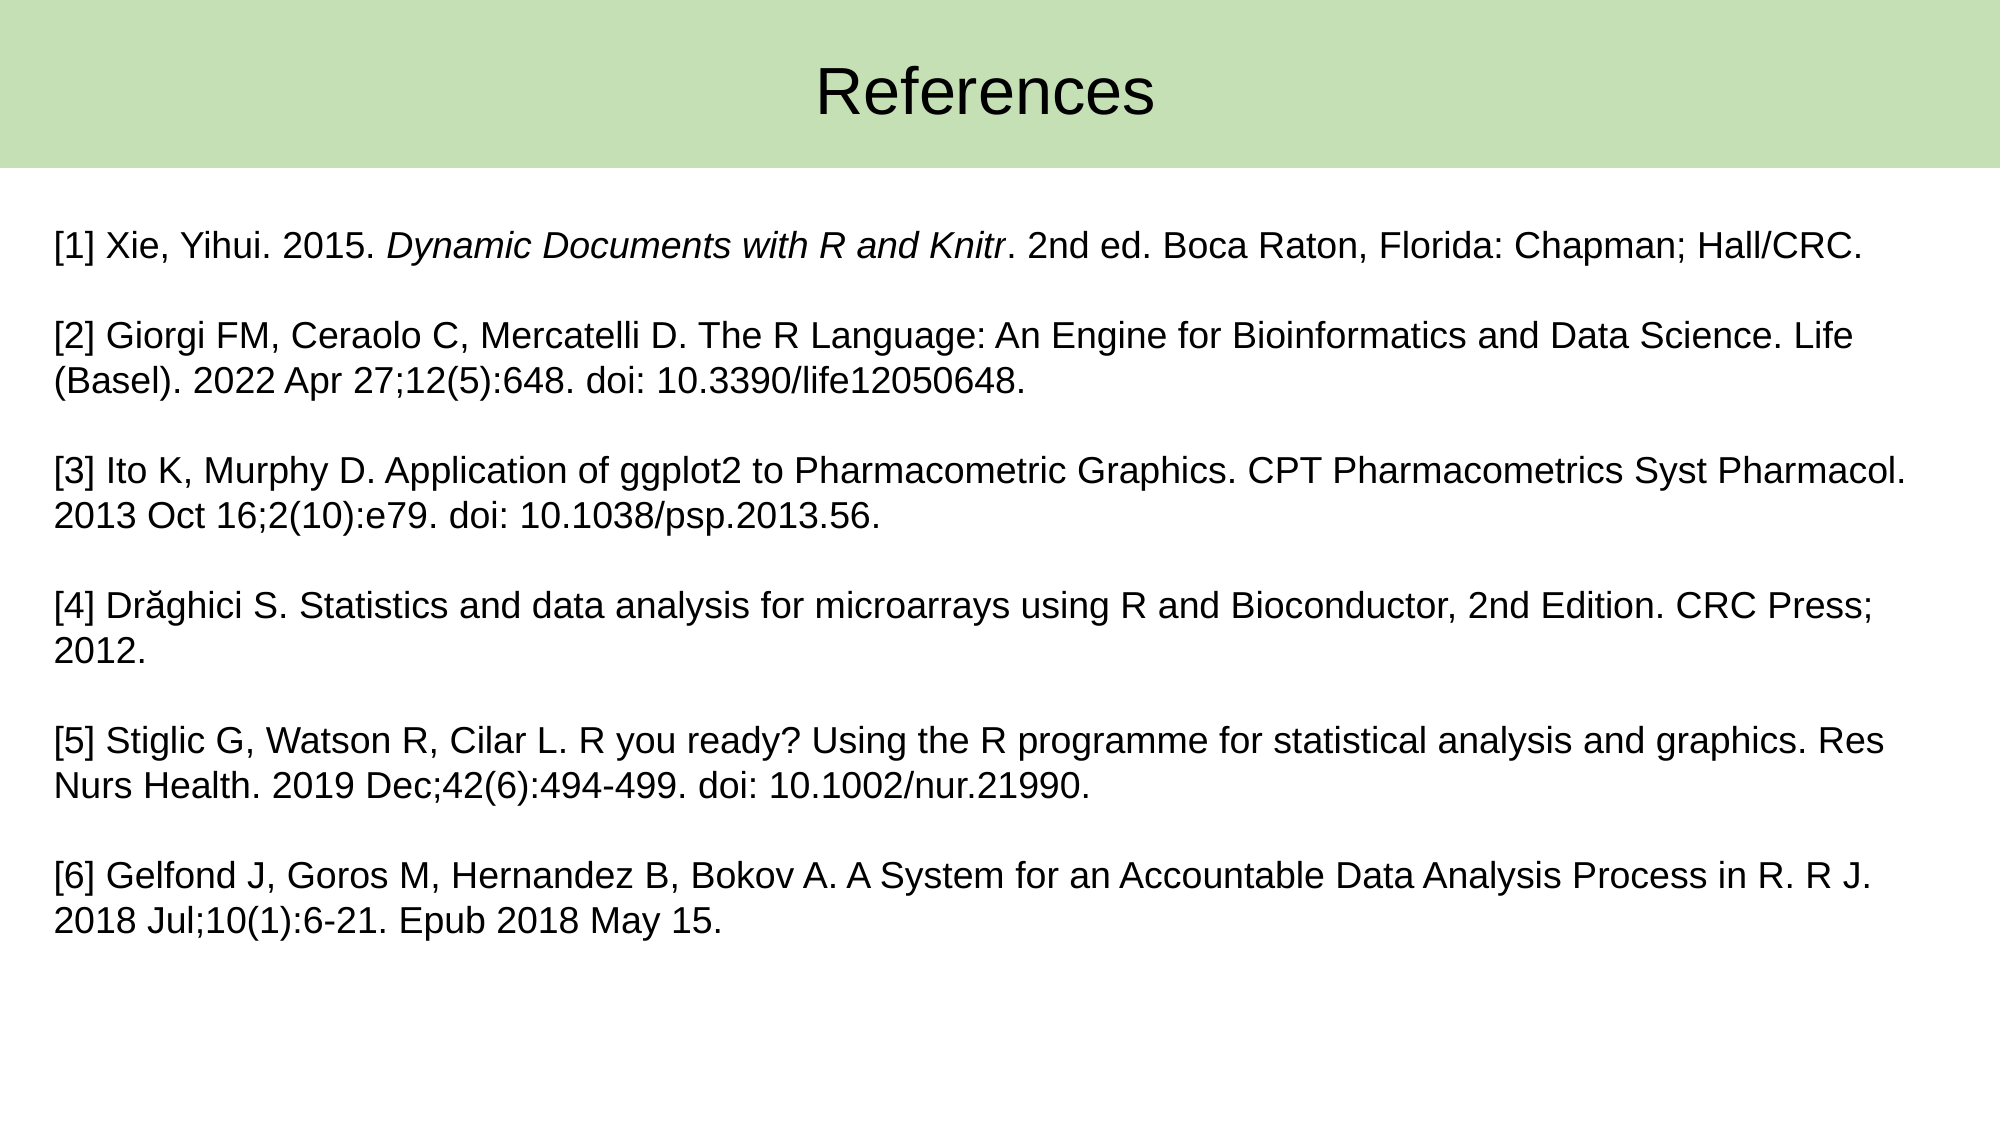

References
[1] Xie, Yihui. 2015. Dynamic Documents with R and Knitr. 2nd ed. Boca Raton, Florida: Chapman; Hall/CRC.

[2] Giorgi FM, Ceraolo C, Mercatelli D. The R Language: An Engine for Bioinformatics and Data Science. Life (Basel). 2022 Apr 27;12(5):648. doi: 10.3390/life12050648.

[3] Ito K, Murphy D. Application of ggplot2 to Pharmacometric Graphics. CPT Pharmacometrics Syst Pharmacol. 2013 Oct 16;2(10):e79. doi: 10.1038/psp.2013.56.

[4] Drăghici S. Statistics and data analysis for microarrays using R and Bioconductor, 2nd Edition. CRC Press; 2012.

[5] Stiglic G, Watson R, Cilar L. R you ready? Using the R programme for statistical analysis and graphics. Res Nurs Health. 2019 Dec;42(6):494-499. doi: 10.1002/nur.21990.

[6] Gelfond J, Goros M, Hernandez B, Bokov A. A System for an Accountable Data Analysis Process in R. R J. 2018 Jul;10(1):6-21. Epub 2018 May 15.